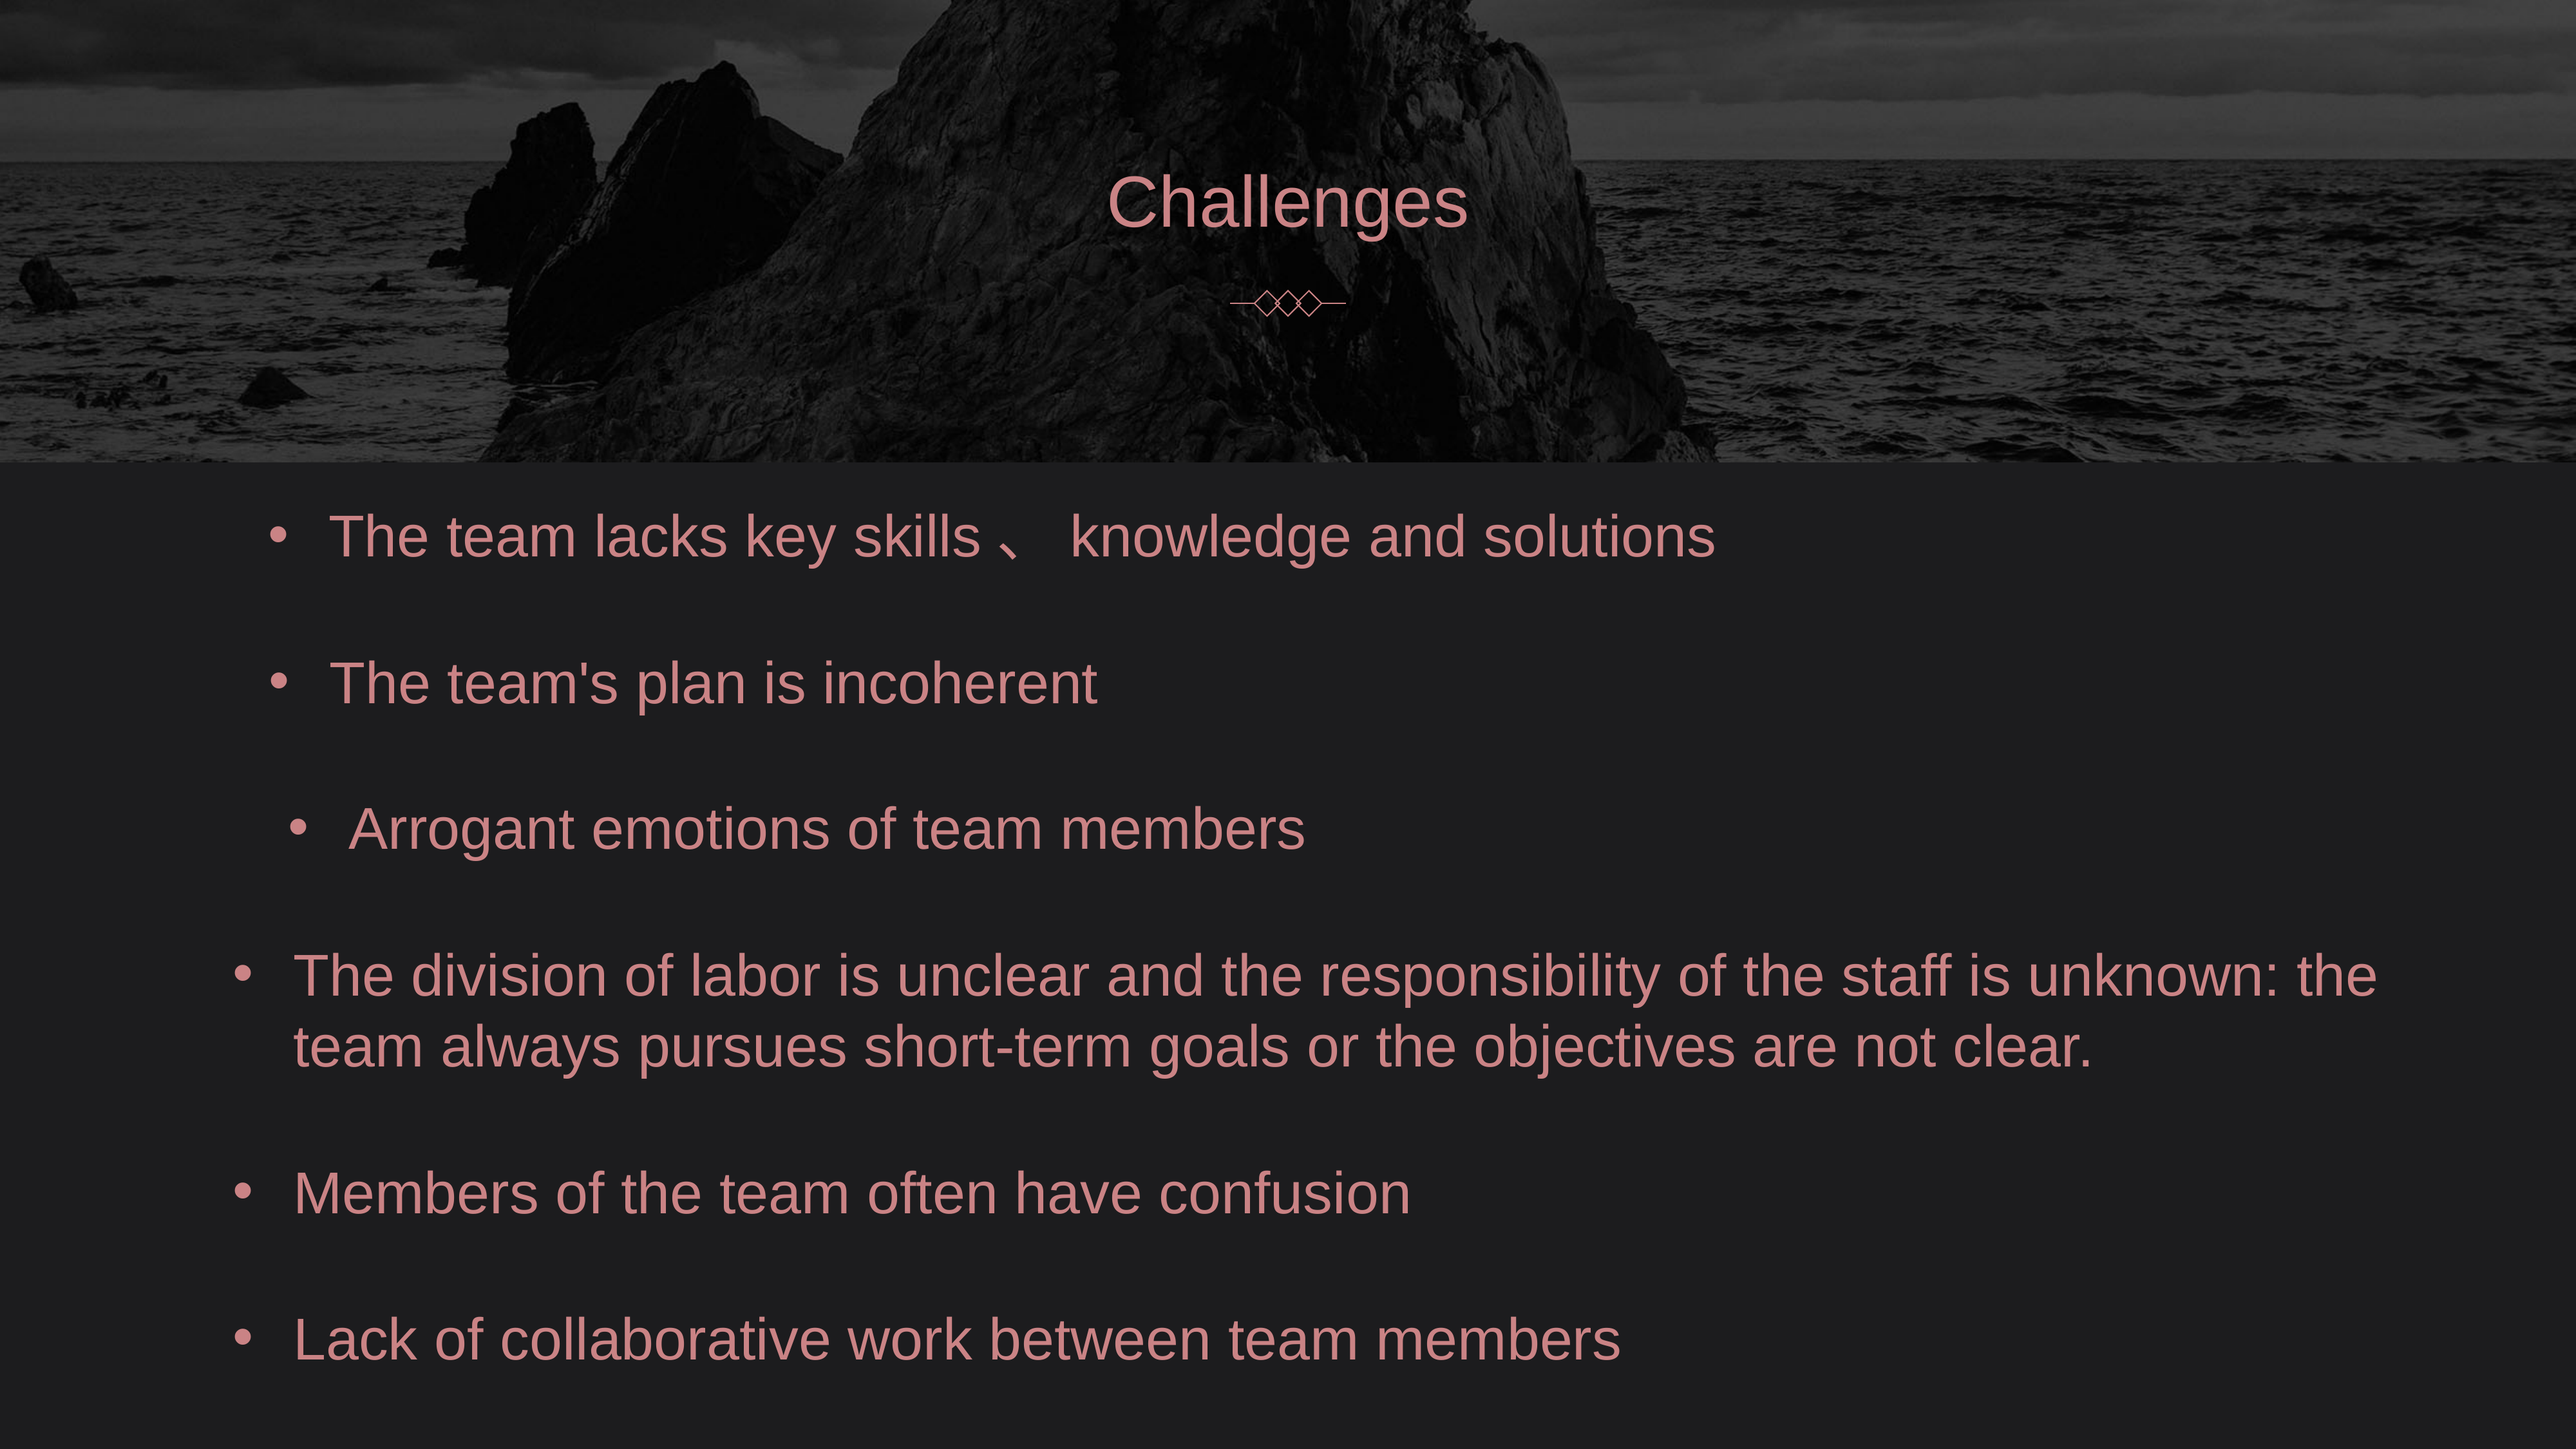

Challenges

The team lacks key skills、knowledge and solutions
The team's plan is incoherent
Arrogant emotions of team members
The division of labor is unclear and the responsibility of the staff is unknown: the team always pursues short-term goals or the objectives are not clear.
Members of the team often have confusion
Lack of collaborative work between team members